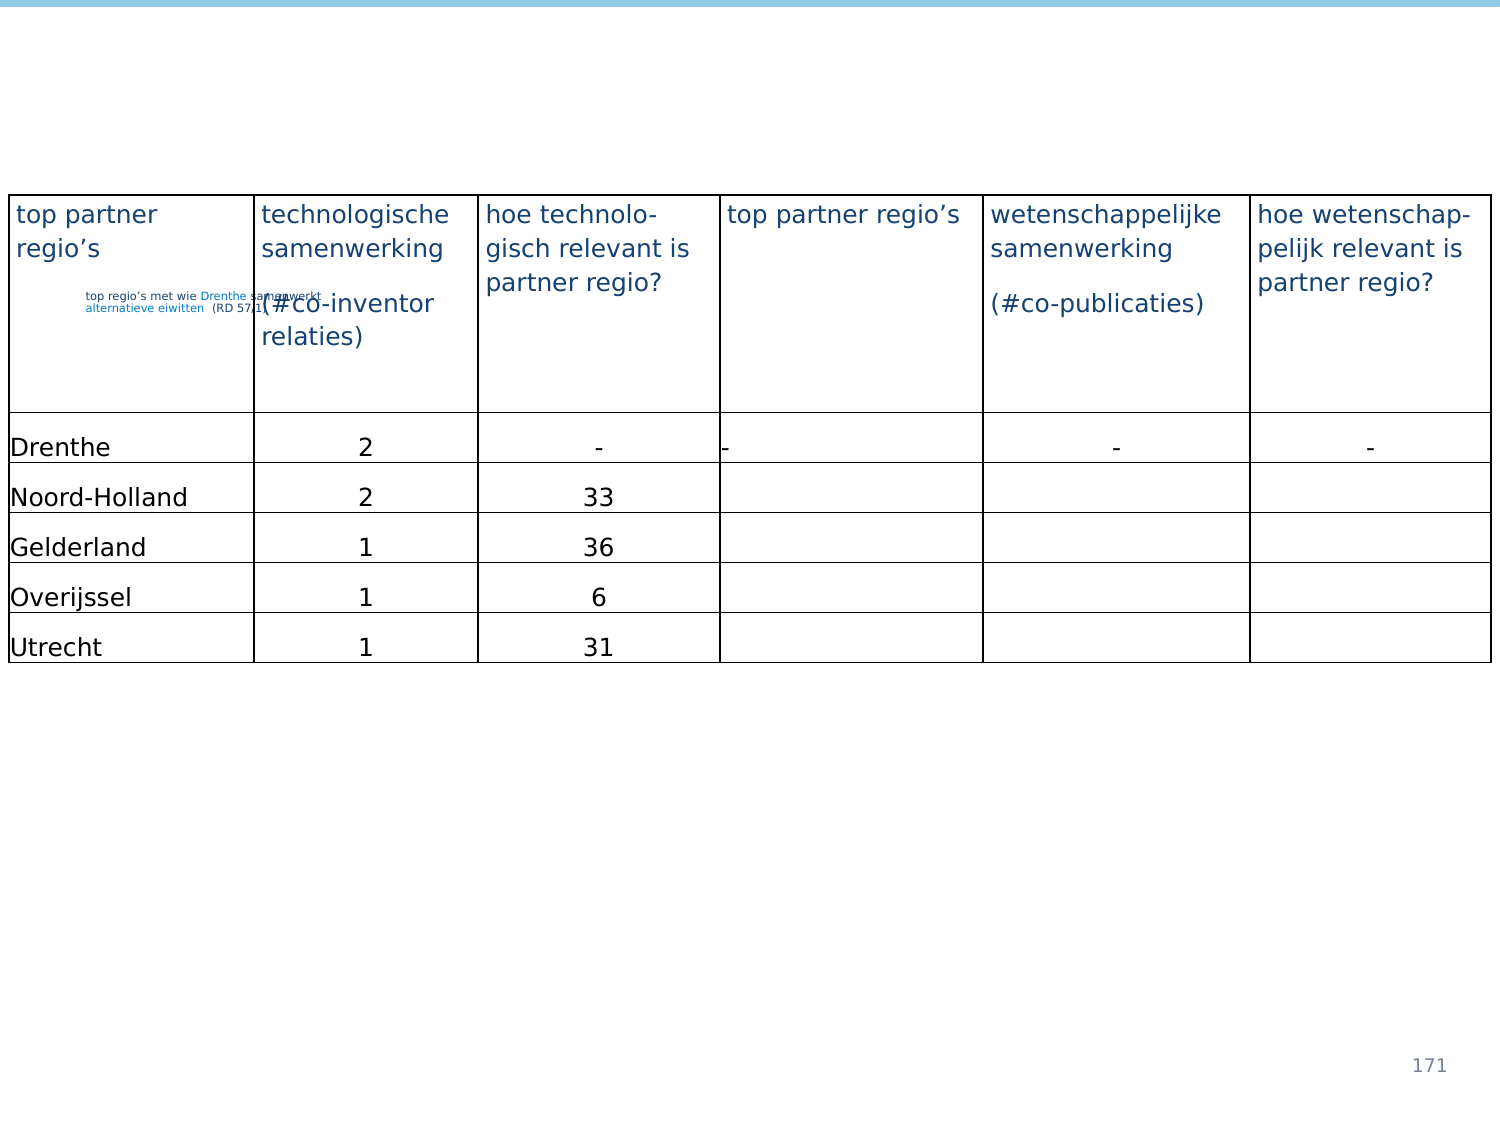

| top partner regio’s | technologische samenwerking (#co-inventor relaties) | hoe technolo-gisch relevant is partner regio? | top partner regio’s | wetenschappelijke samenwerking (#co-publicaties) | hoe wetenschap-pelijk relevant is partner regio? |
| --- | --- | --- | --- | --- | --- |
| Drenthe | 2 | - | - | - | - |
| Noord-Holland | 2 | 33 |  |  |  |
| Gelderland | 1 | 36 |  |  |  |
| Overijssel | 1 | 6 |  |  |  |
| Utrecht | 1 | 31 |  |  |  |
# top regio’s met wie Drenthe samenwerkt alternatieve eiwitten  (RD 57/1)

171